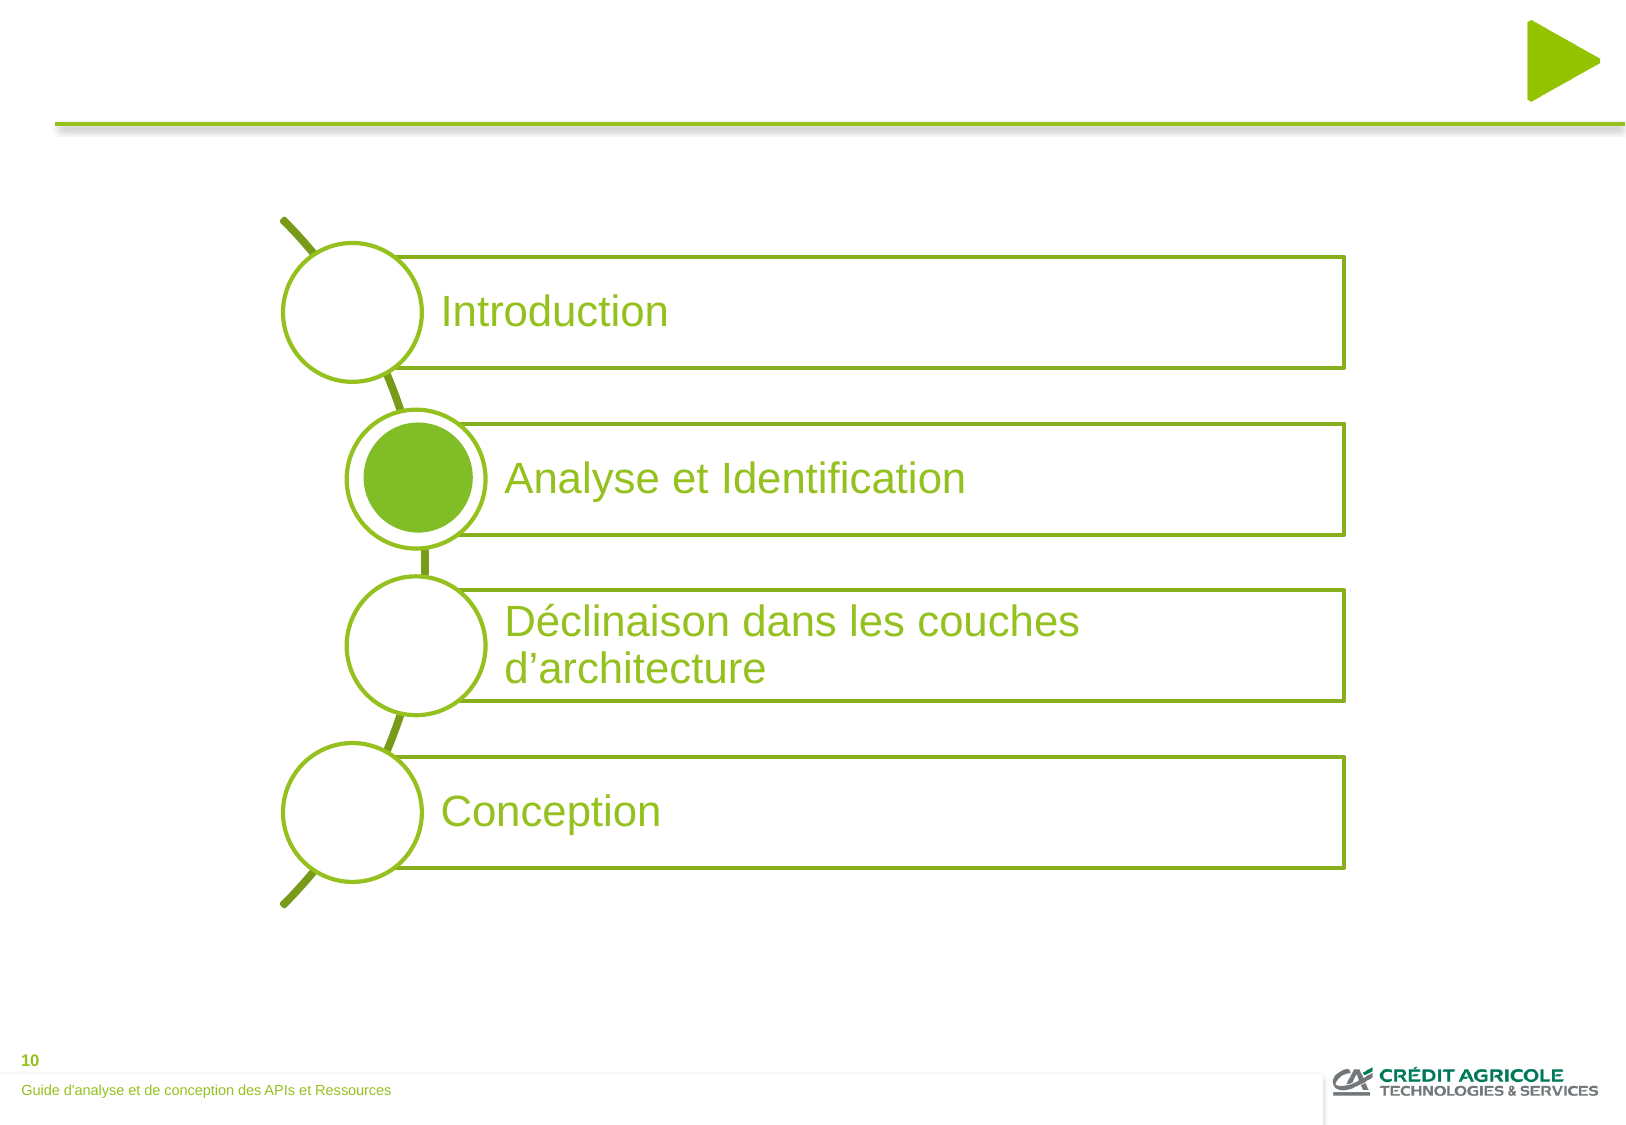

Introduction
Analyse et Identification
Déclinaison dans les couches d’architecture
Conception

Guide d'analyse et de conception des APIs et Ressources